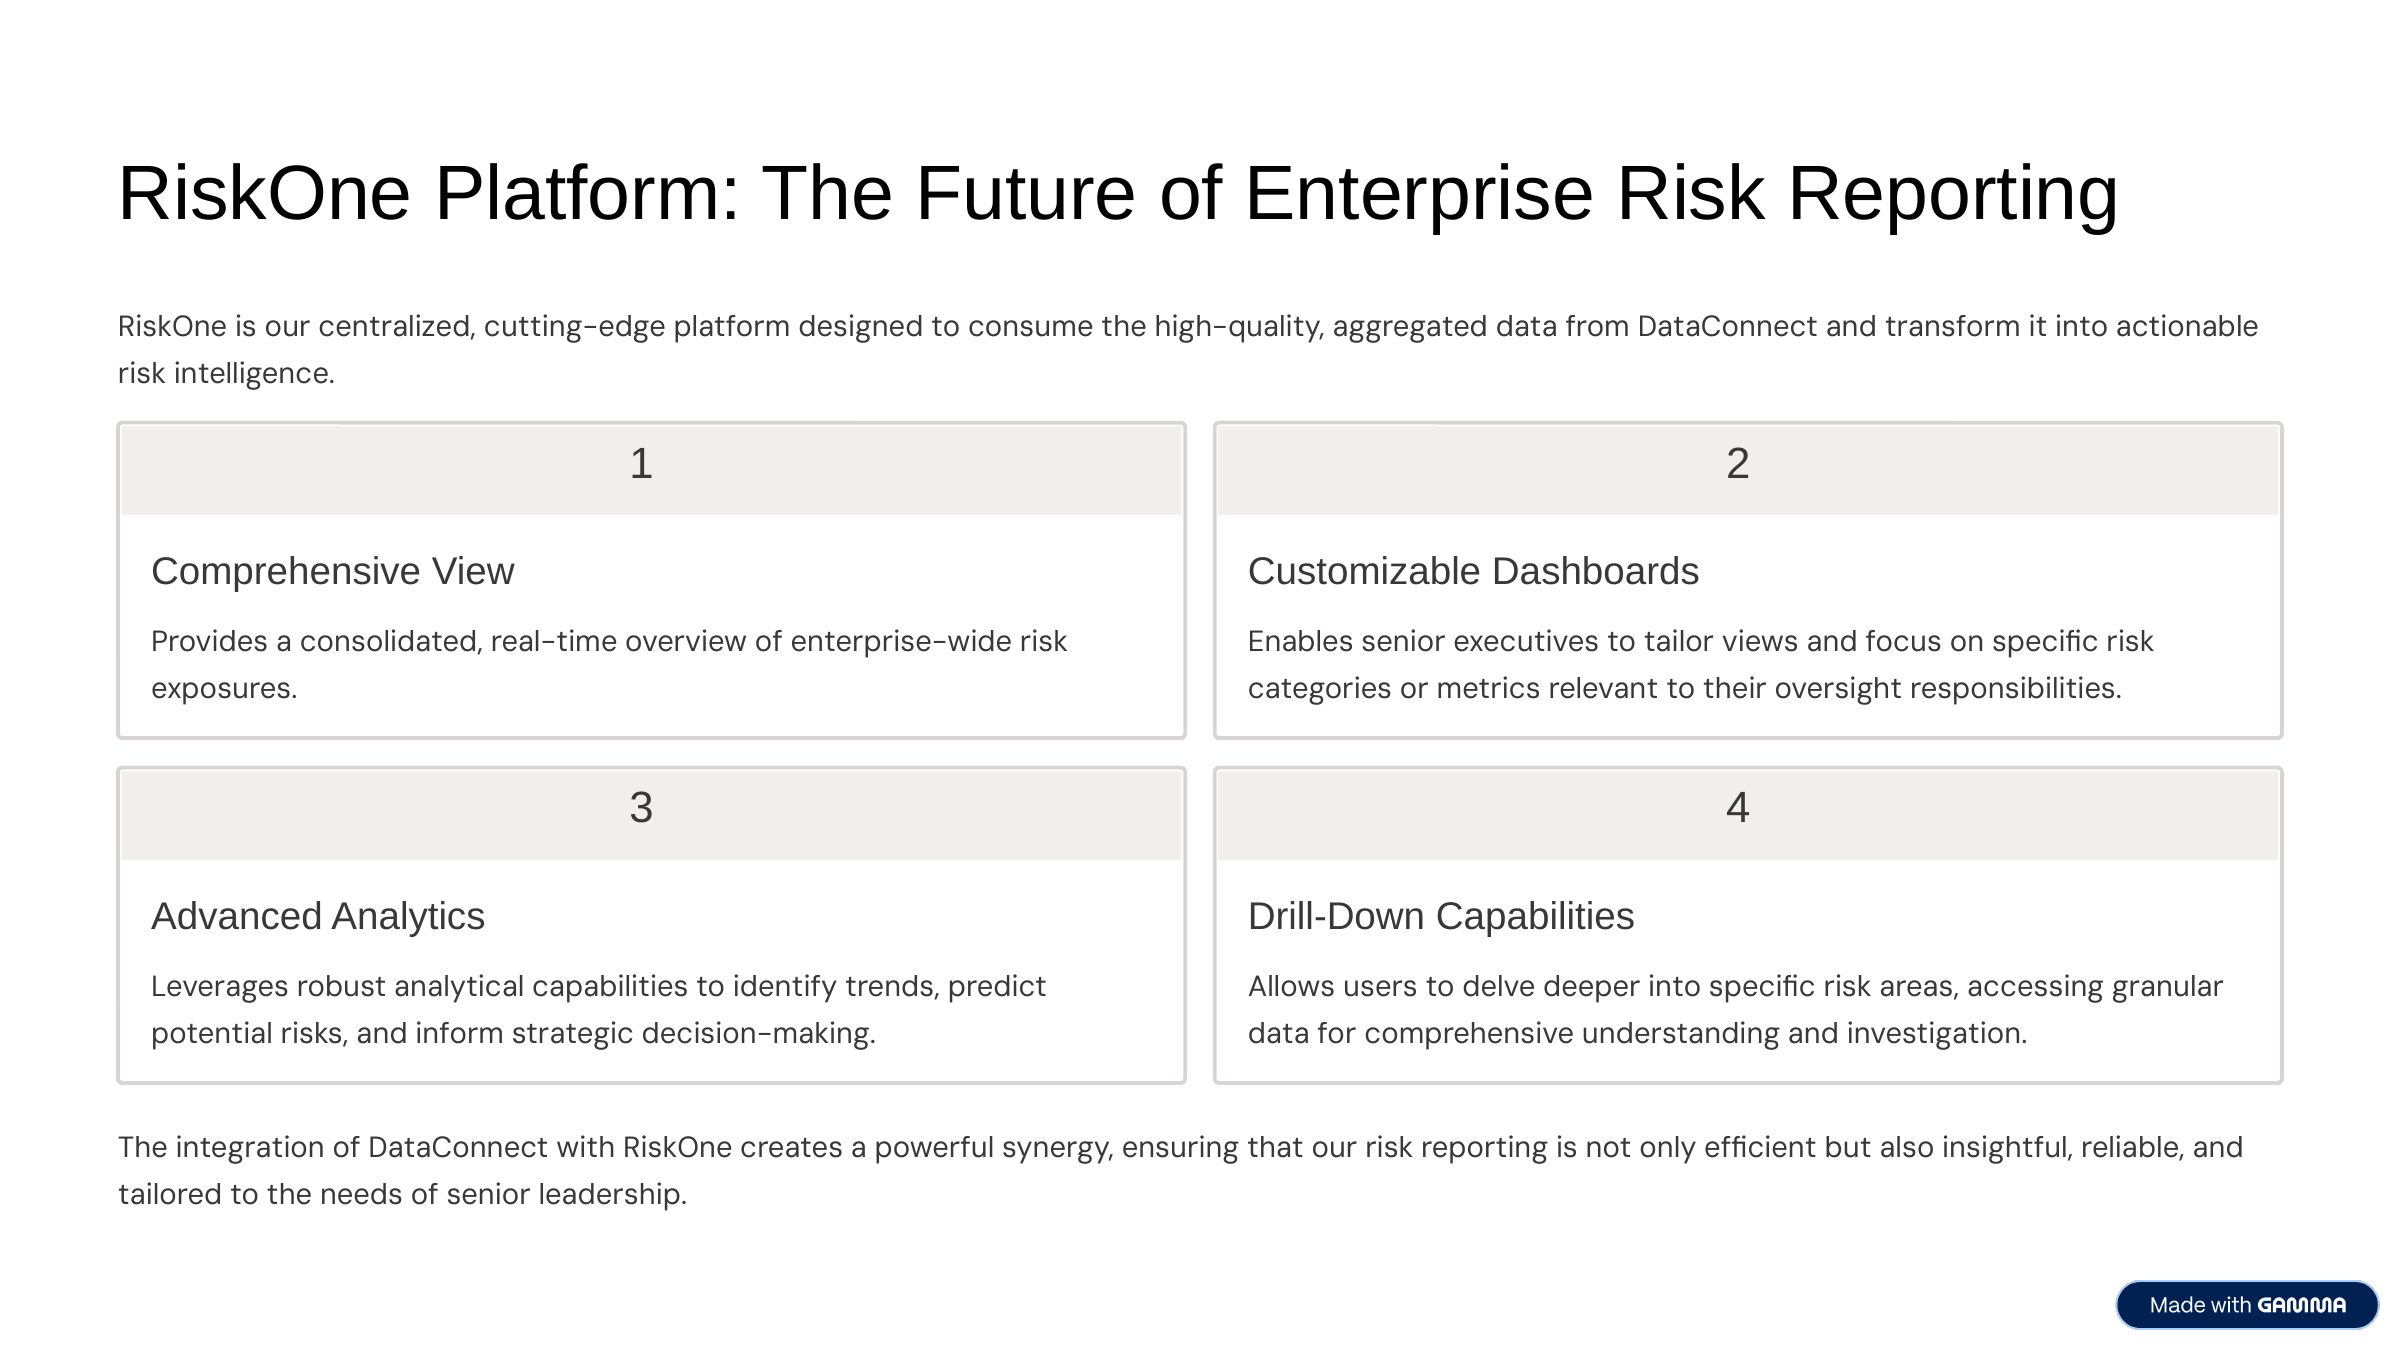

RiskOne Platform: The Future of Enterprise Risk Reporting
RiskOne is our centralized, cutting-edge platform designed to consume the high-quality, aggregated data from DataConnect and transform it into actionable risk intelligence.

1
2
Comprehensive View
Customizable Dashboards
Provides a consolidated, real-time overview of enterprise-wide risk exposures.
Enables senior executives to tailor views and focus on specific risk categories or metrics relevant to their oversight responsibilities.

3
4
Advanced Analytics
Drill-Down Capabilities
Leverages robust analytical capabilities to identify trends, predict potential risks, and inform strategic decision-making.
Allows users to delve deeper into specific risk areas, accessing granular data for comprehensive understanding and investigation.
The integration of DataConnect with RiskOne creates a powerful synergy, ensuring that our risk reporting is not only efficient but also insightful, reliable, and tailored to the needs of senior leadership.